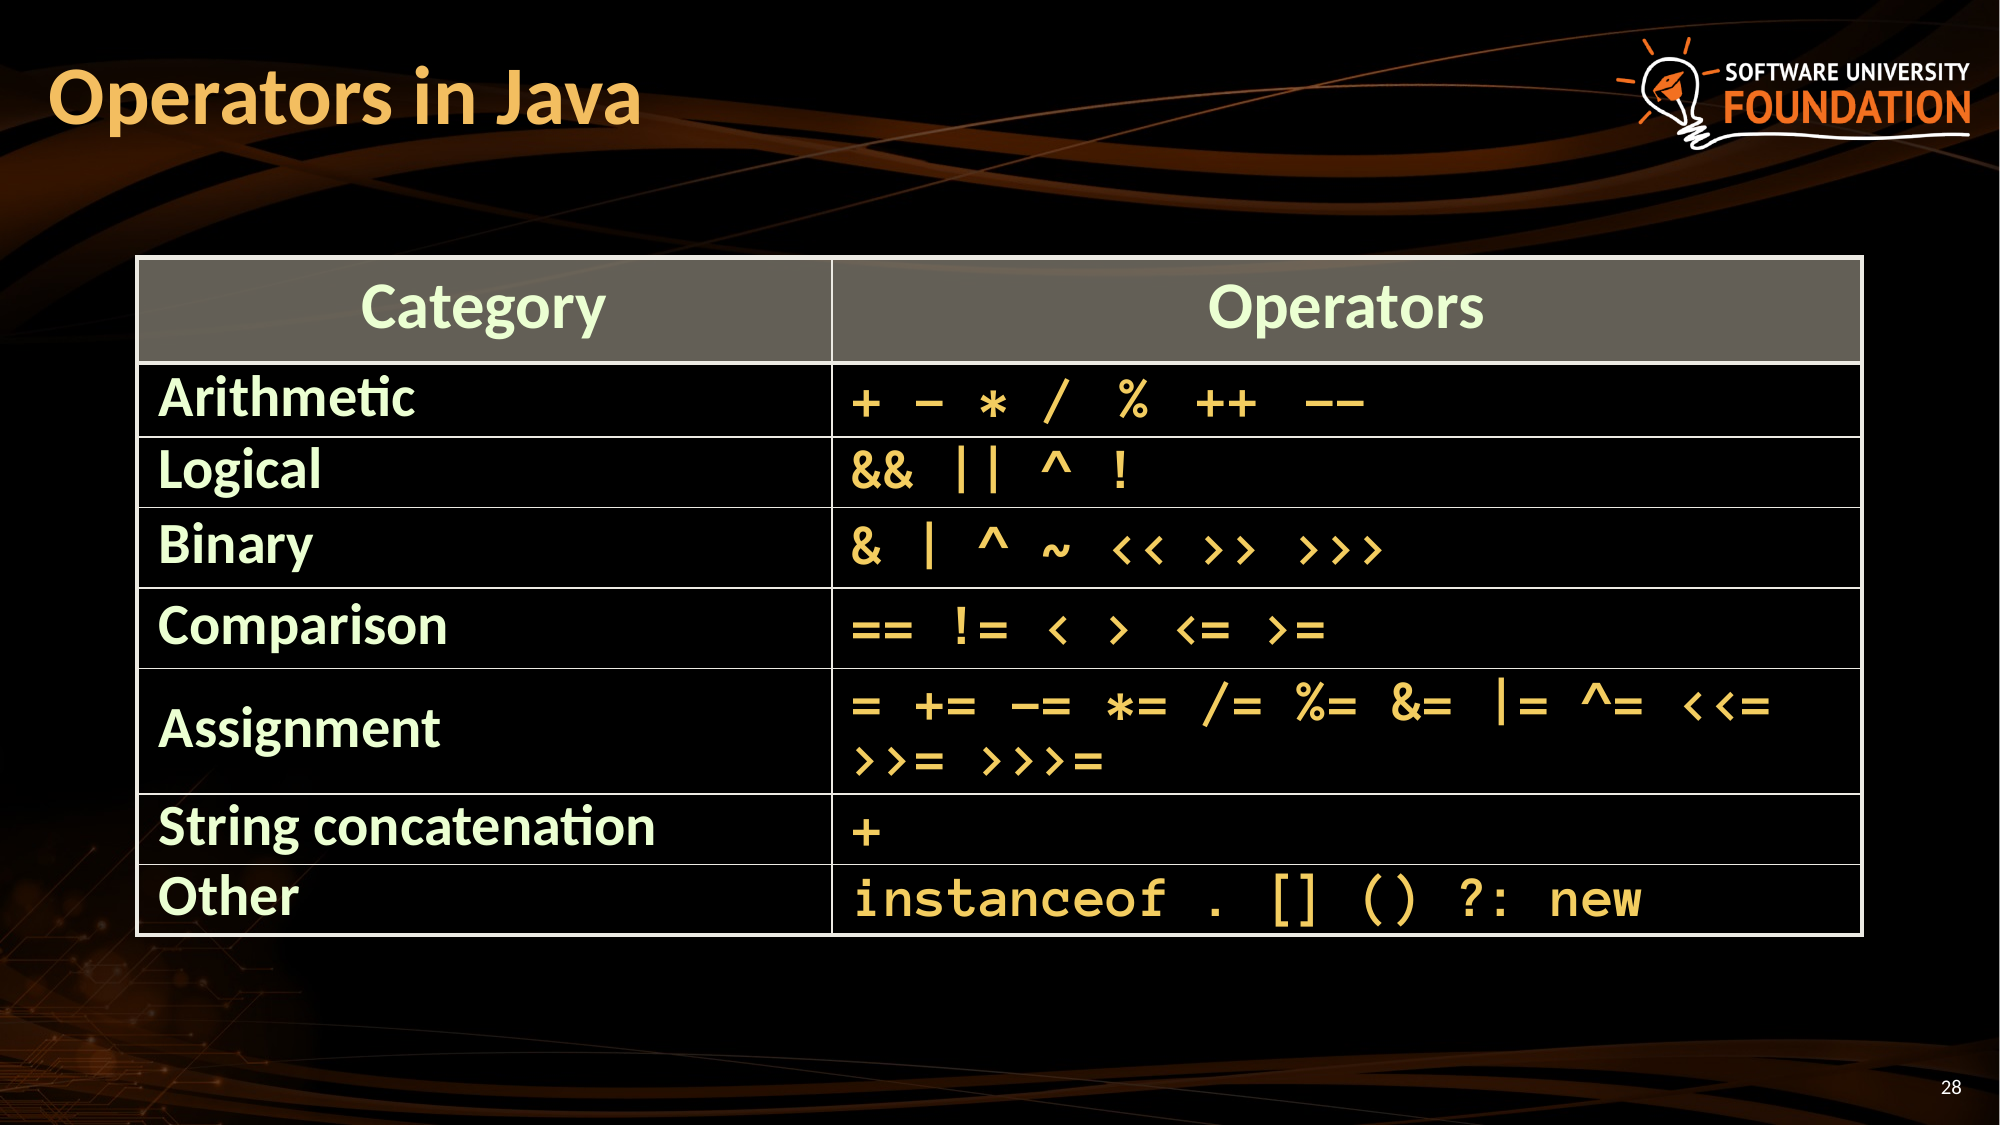

# Operators in Java
| Category | Operators |
| --- | --- |
| Arithmetic | + - \* / % ++ -- |
| Logical | && || ^ ! |
| Binary | & | ^ ~ << >> >>> |
| Comparison | == != < > <= >= |
| Assignment | = += -= \*= /= %= &= |= ^= <<= >>= >>>= |
| String concatenation | + |
| Other | instanceof . [] () ?: new |
28